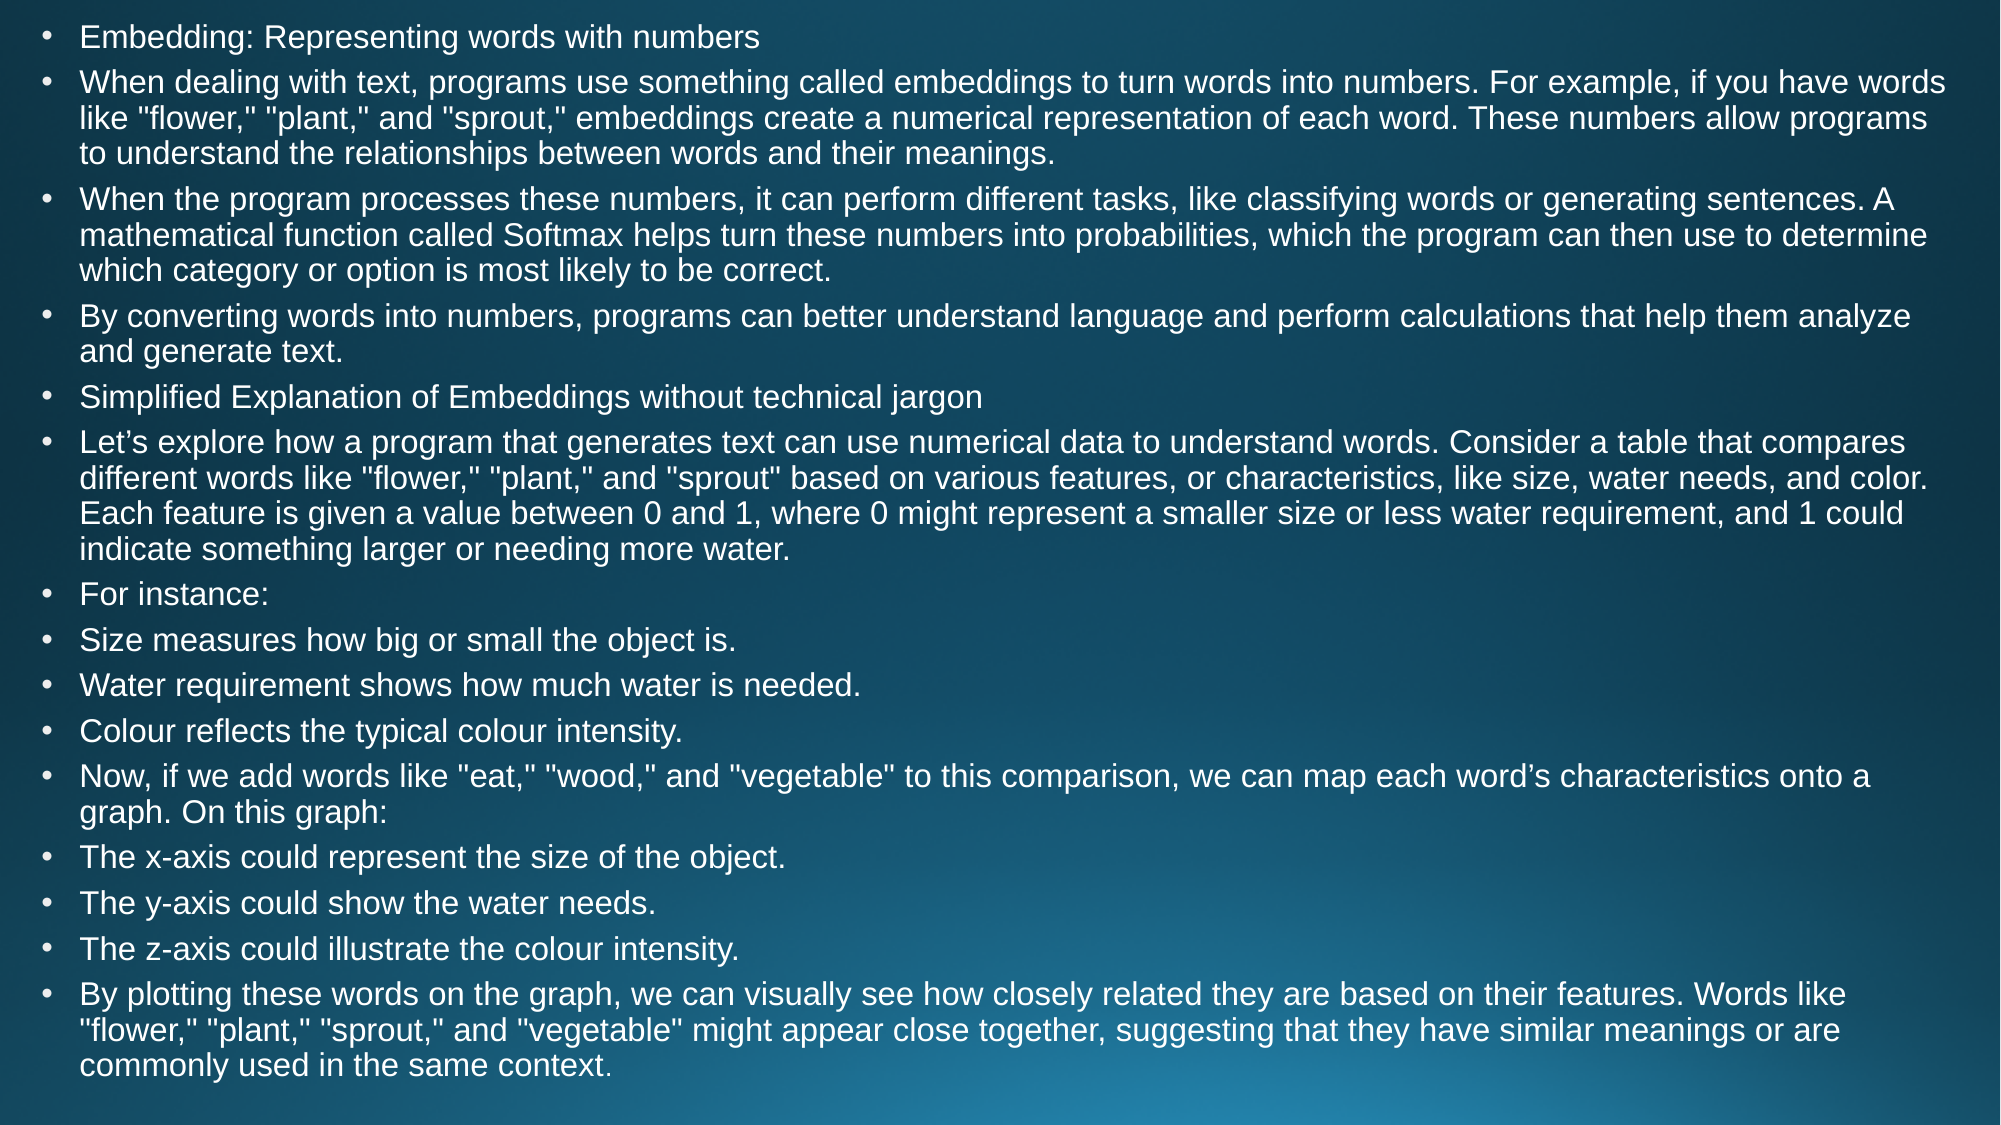

Embedding: Representing words with numbers
When dealing with text, programs use something called embeddings to turn words into numbers. For example, if you have words like "flower," "plant," and "sprout," embeddings create a numerical representation of each word. These numbers allow programs to understand the relationships between words and their meanings.
When the program processes these numbers, it can perform different tasks, like classifying words or generating sentences. A mathematical function called Softmax helps turn these numbers into probabilities, which the program can then use to determine which category or option is most likely to be correct.
By converting words into numbers, programs can better understand language and perform calculations that help them analyze and generate text.
Simplified Explanation of Embeddings without technical jargon
Let’s explore how a program that generates text can use numerical data to understand words. Consider a table that compares different words like "flower," "plant," and "sprout" based on various features, or characteristics, like size, water needs, and color. Each feature is given a value between 0 and 1, where 0 might represent a smaller size or less water requirement, and 1 could indicate something larger or needing more water.
For instance:
Size measures how big or small the object is.
Water requirement shows how much water is needed.
Colour reflects the typical colour intensity.
Now, if we add words like "eat," "wood," and "vegetable" to this comparison, we can map each word’s characteristics onto a graph. On this graph:
The x-axis could represent the size of the object.
The y-axis could show the water needs.
The z-axis could illustrate the colour intensity.
By plotting these words on the graph, we can visually see how closely related they are based on their features. Words like "flower," "plant," "sprout," and "vegetable" might appear close together, suggesting that they have similar meanings or are commonly used in the same context.